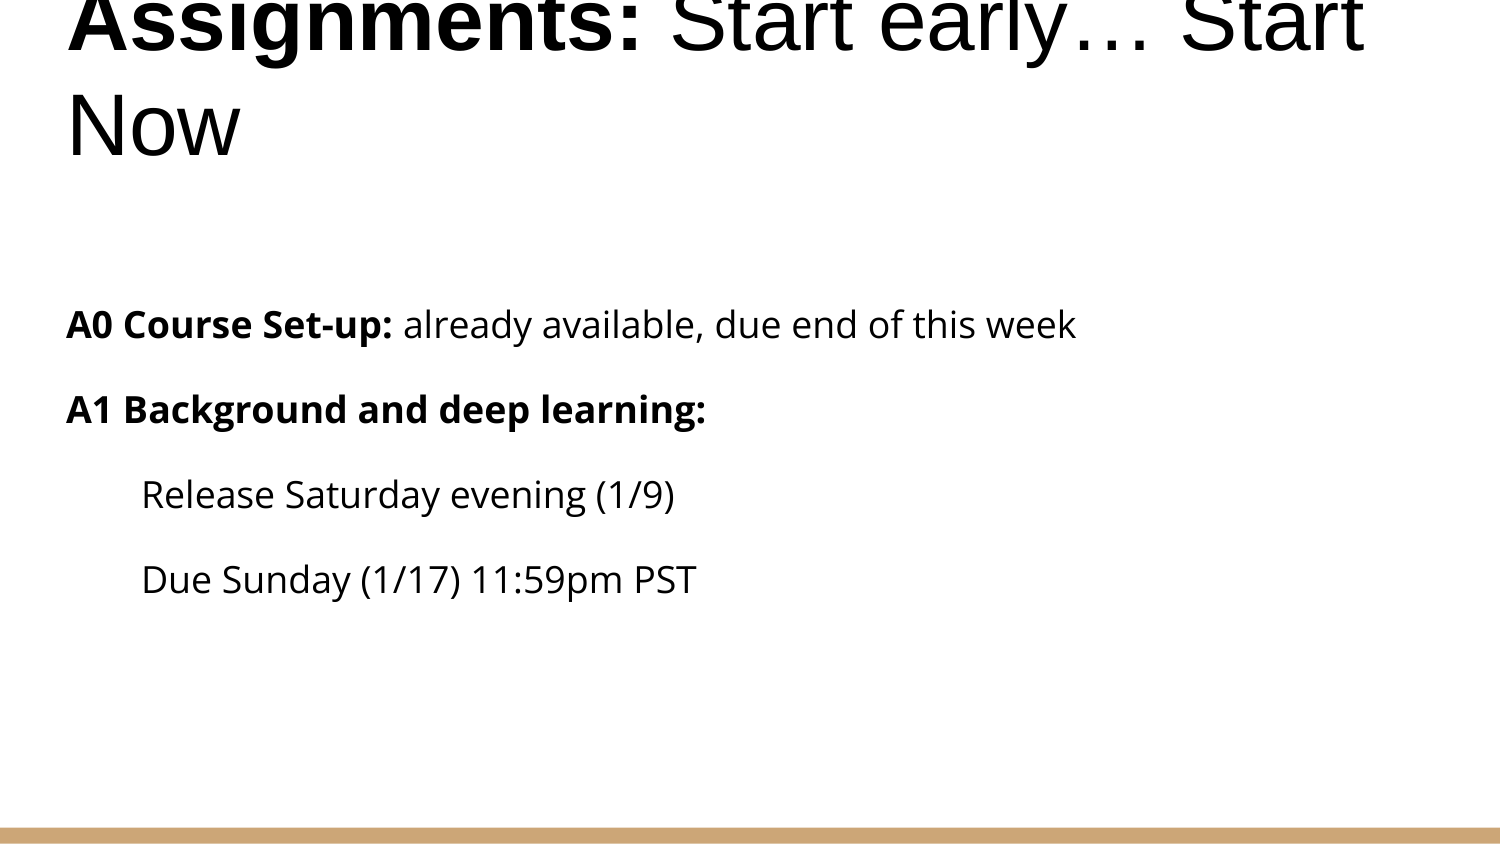

# Assignments: Start early… Start Now

A0 Course Set-up: already available, due end of this week
A1 Background and deep learning:
Release Saturday evening (1/9)
Due Sunday (1/17) 11:59pm PST